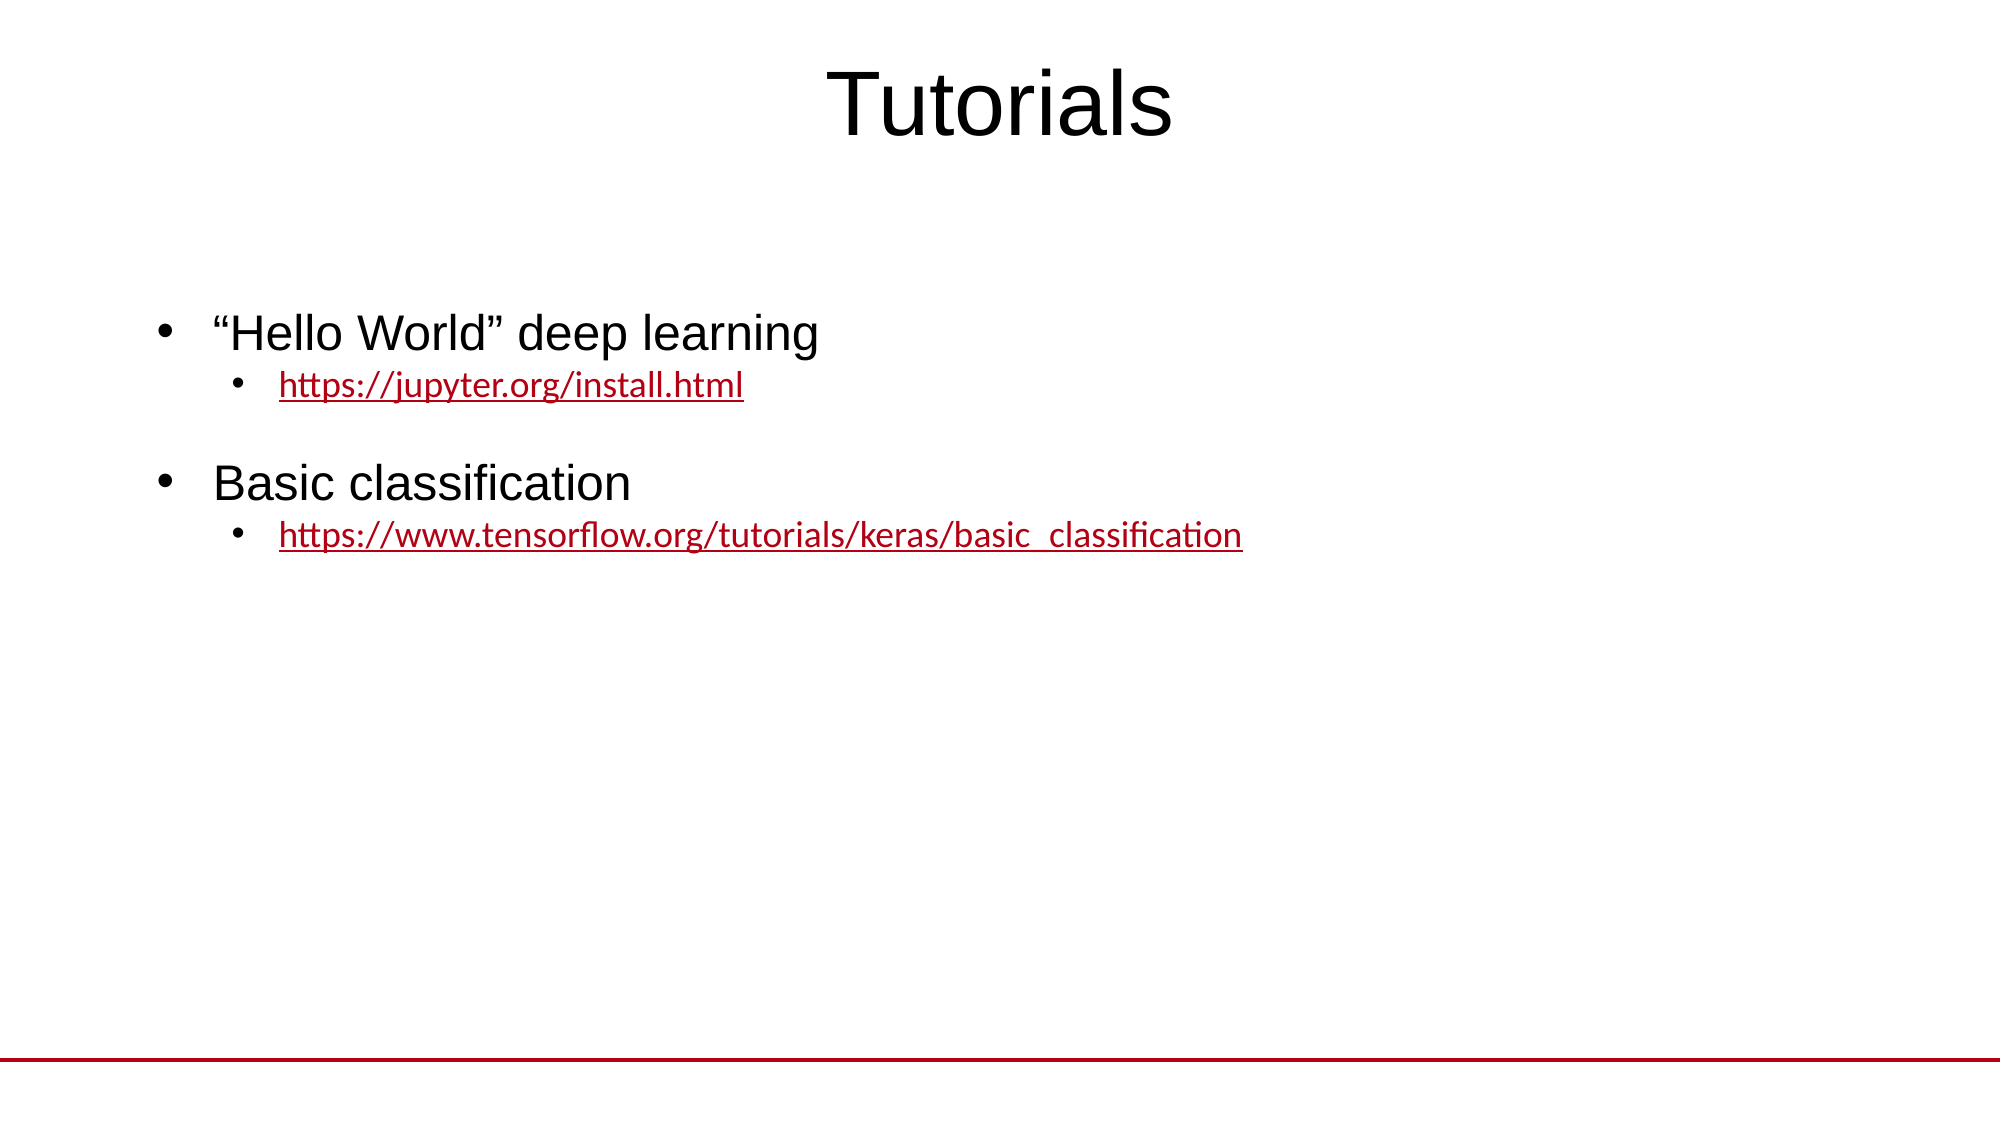

# Tutorials
“Hello World” deep learning
https://jupyter.org/install.html

Basic classification
https://www.tensorflow.org/tutorials/keras/basic_classification